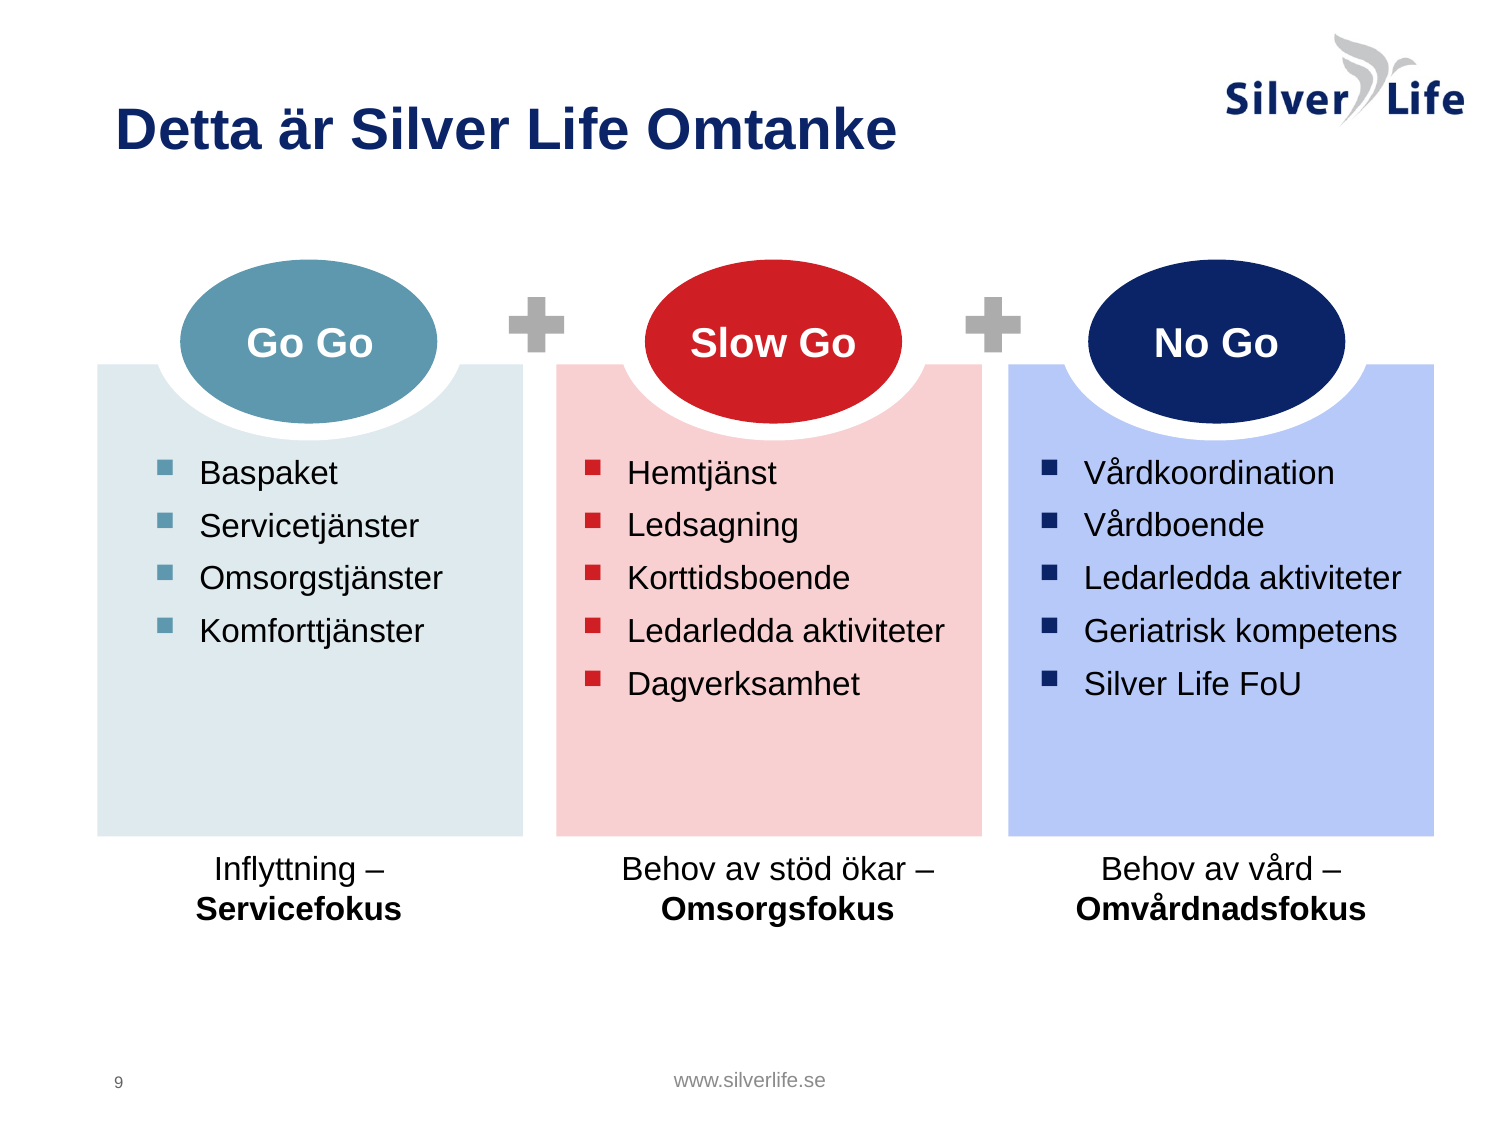

# Detta är Silver Life Omtanke

Go Go
Slow Go
No Go

Baspaket
Servicetjänster
Omsorgstjänster
Komforttjänster
Hemtjänst
Ledsagning
Korttidsboende
Ledarledda aktiviteter
Dagverksamhet
Vårdkoordination
Vårdboende
Ledarledda aktiviteter
Geriatrisk kompetens
Silver Life FoU
Inflyttning – Servicefokus
Behov av stöd ökar – Omsorgsfokus
Behov av vård – Omvårdnadsfokus
www.silverlife.se
9